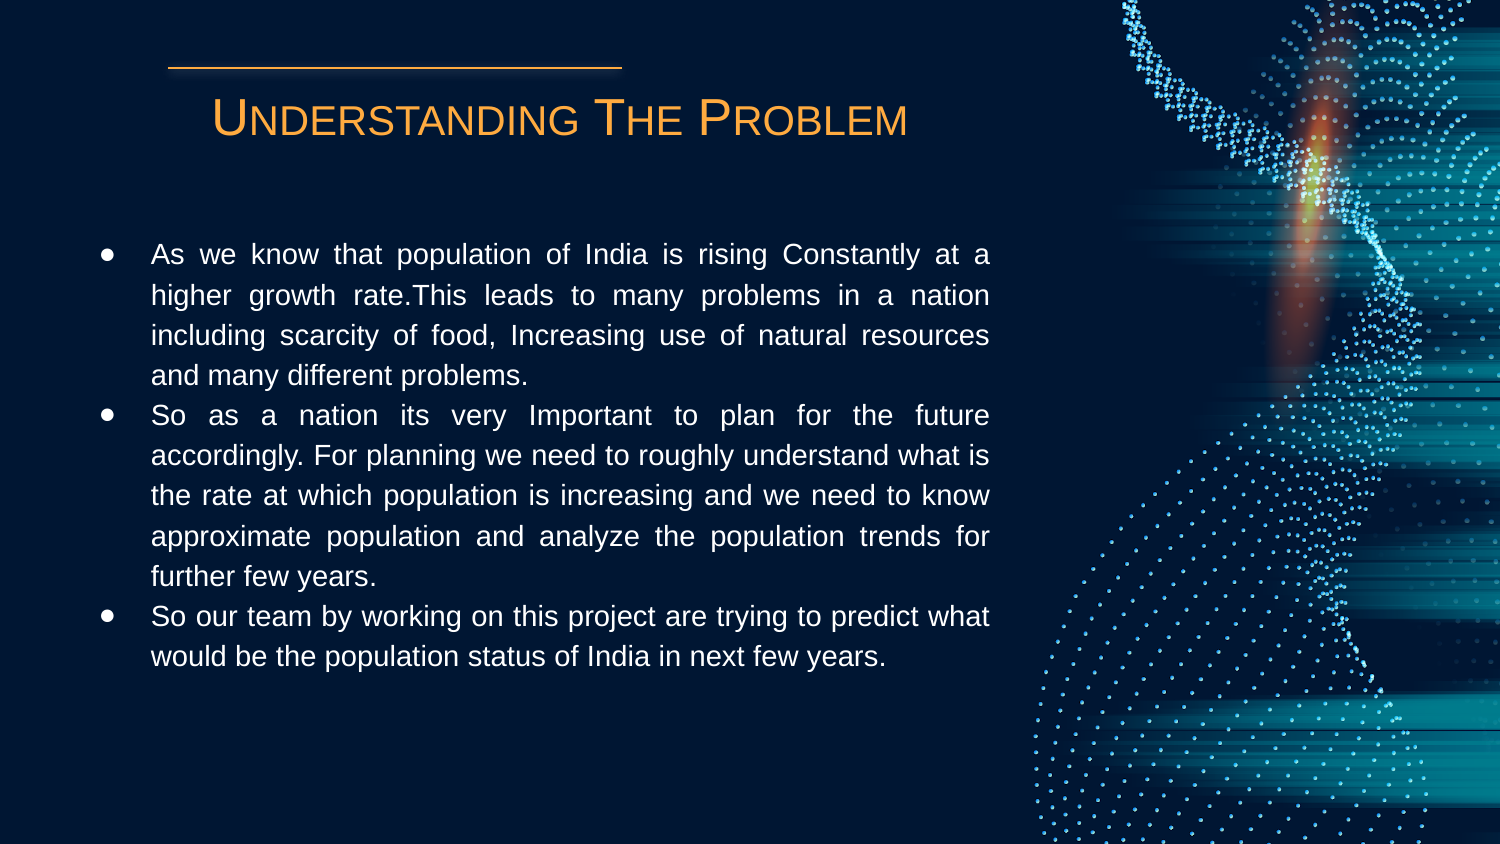

# UNDERSTANDING THE PROBLEM
As we know that population of India is rising Constantly at a higher growth rate.This leads to many problems in a nation including scarcity of food, Increasing use of natural resources and many different problems.
So as a nation its very Important to plan for the future accordingly. For planning we need to roughly understand what is the rate at which population is increasing and we need to know approximate population and analyze the population trends for further few years.
So our team by working on this project are trying to predict what would be the population status of India in next few years.